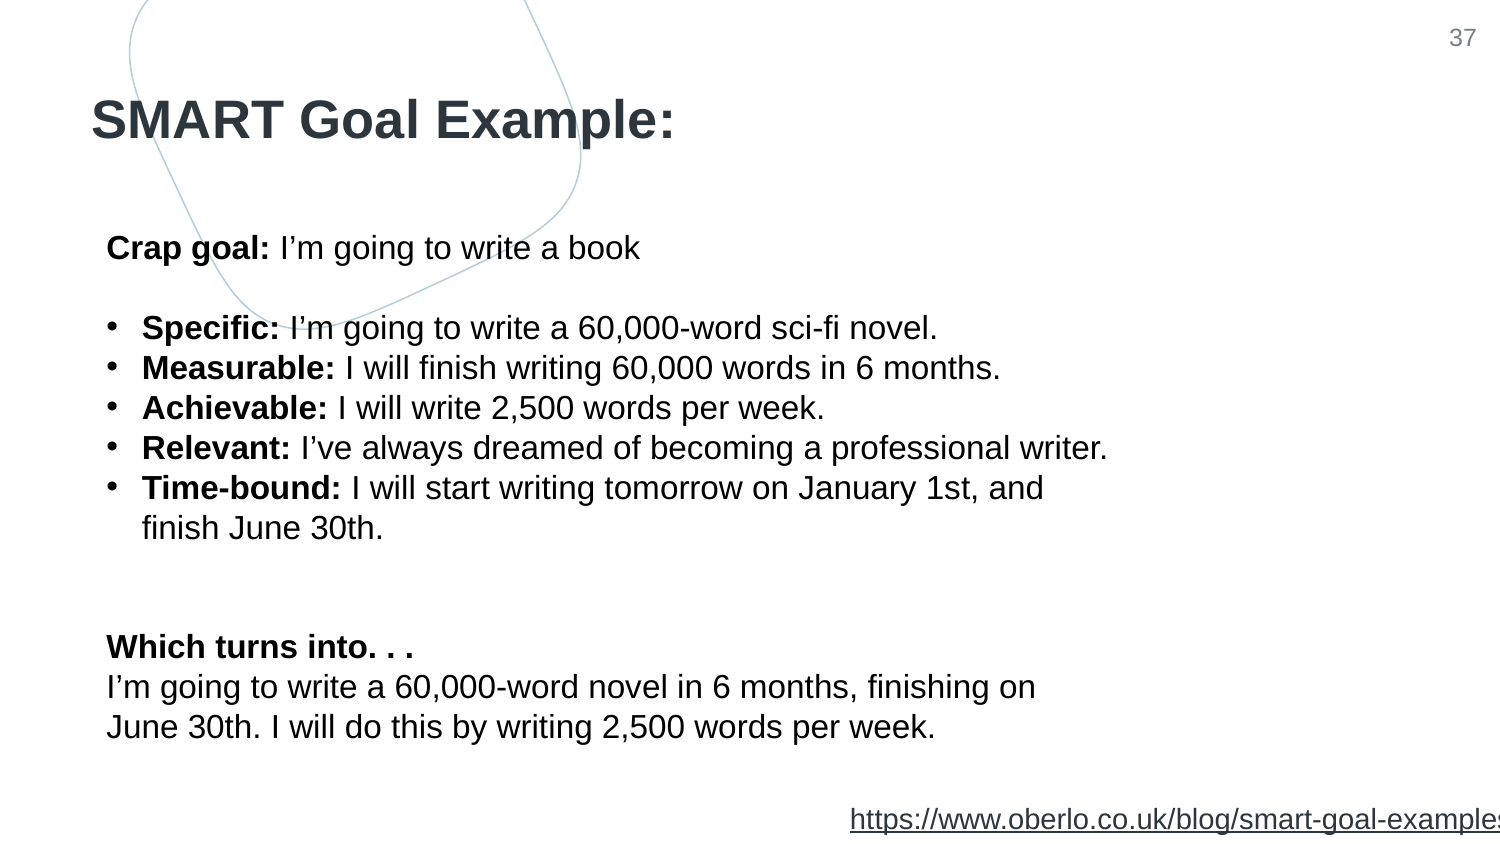

37
# SMART Goal Example:
Crap goal: I’m going to write a book

Specific: I’m going to write a 60,000-word sci-fi novel.
Measurable: I will finish writing 60,000 words in 6 months.
Achievable: I will write 2,500 words per week.
Relevant: I’ve always dreamed of becoming a professional writer.
Time-bound: I will start writing tomorrow on January 1st, and finish June 30th.

Which turns into. . .
I’m going to write a 60,000-word novel in 6 months, finishing on June 30th. I will do this by writing 2,500 words per week.
https://www.oberlo.co.uk/blog/smart-goal-examples